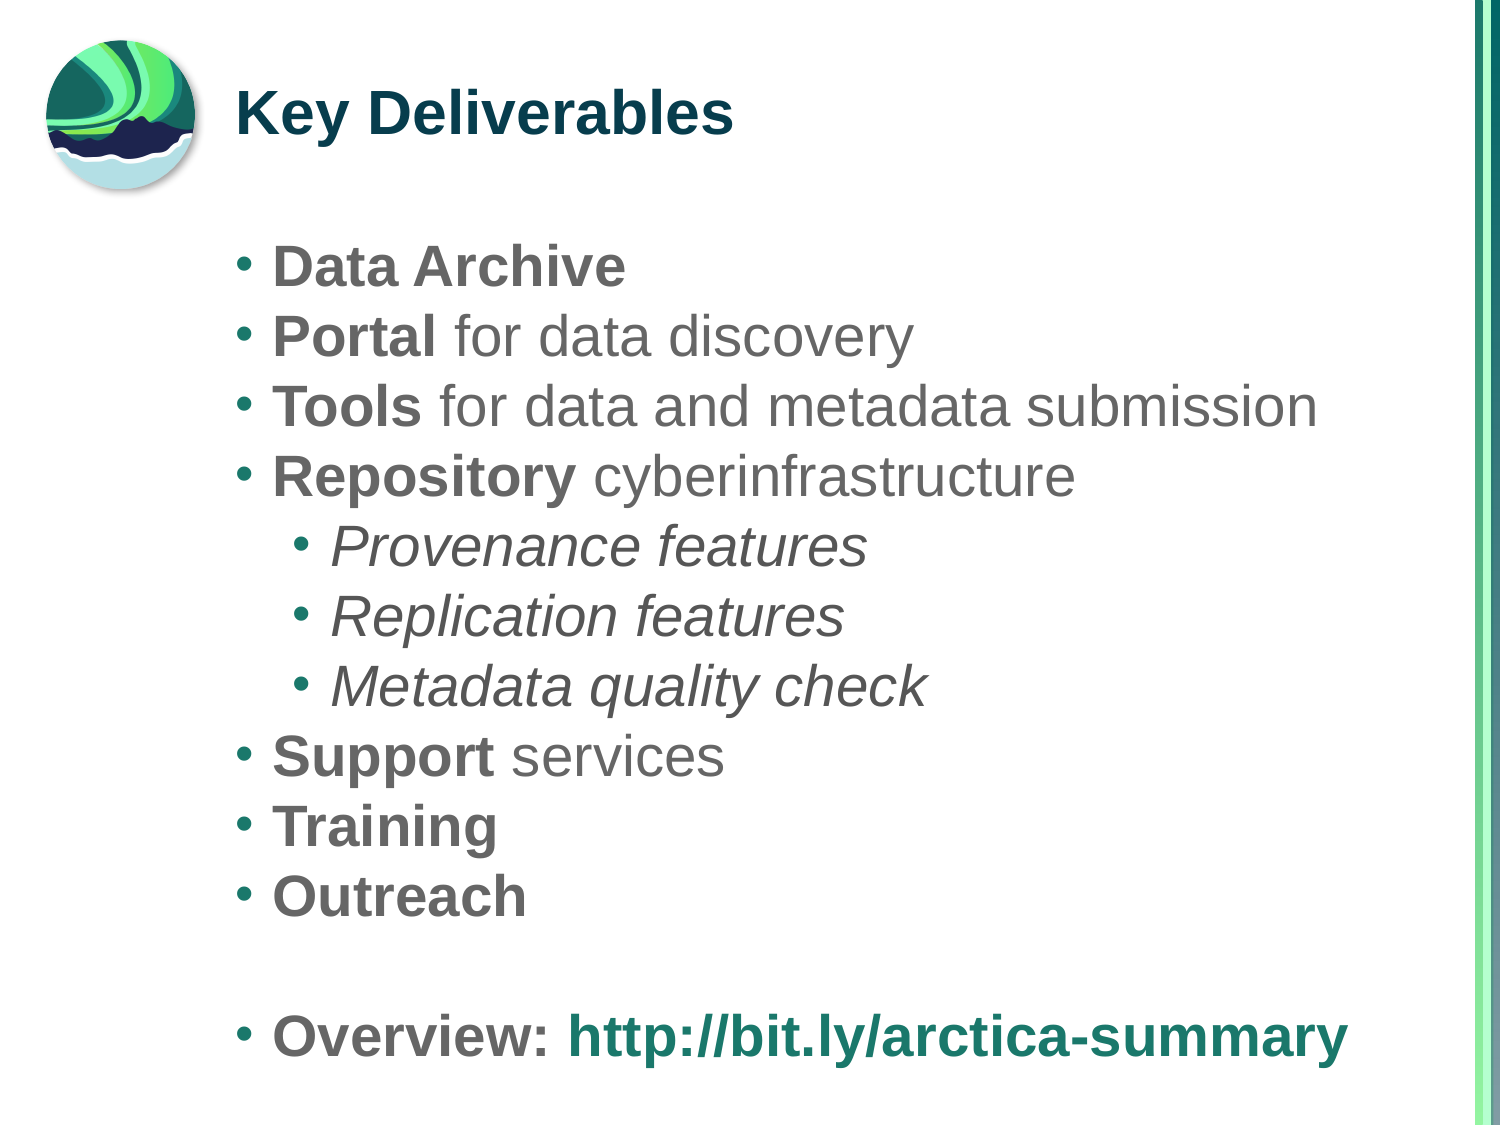

# Key Deliverables
Data Archive
Portal for data discovery
Tools for data and metadata submission
Repository cyberinfrastructure
Provenance features
Replication features
Metadata quality check
Support services
Training
Outreach

Overview: http://bit.ly/arctica-summary